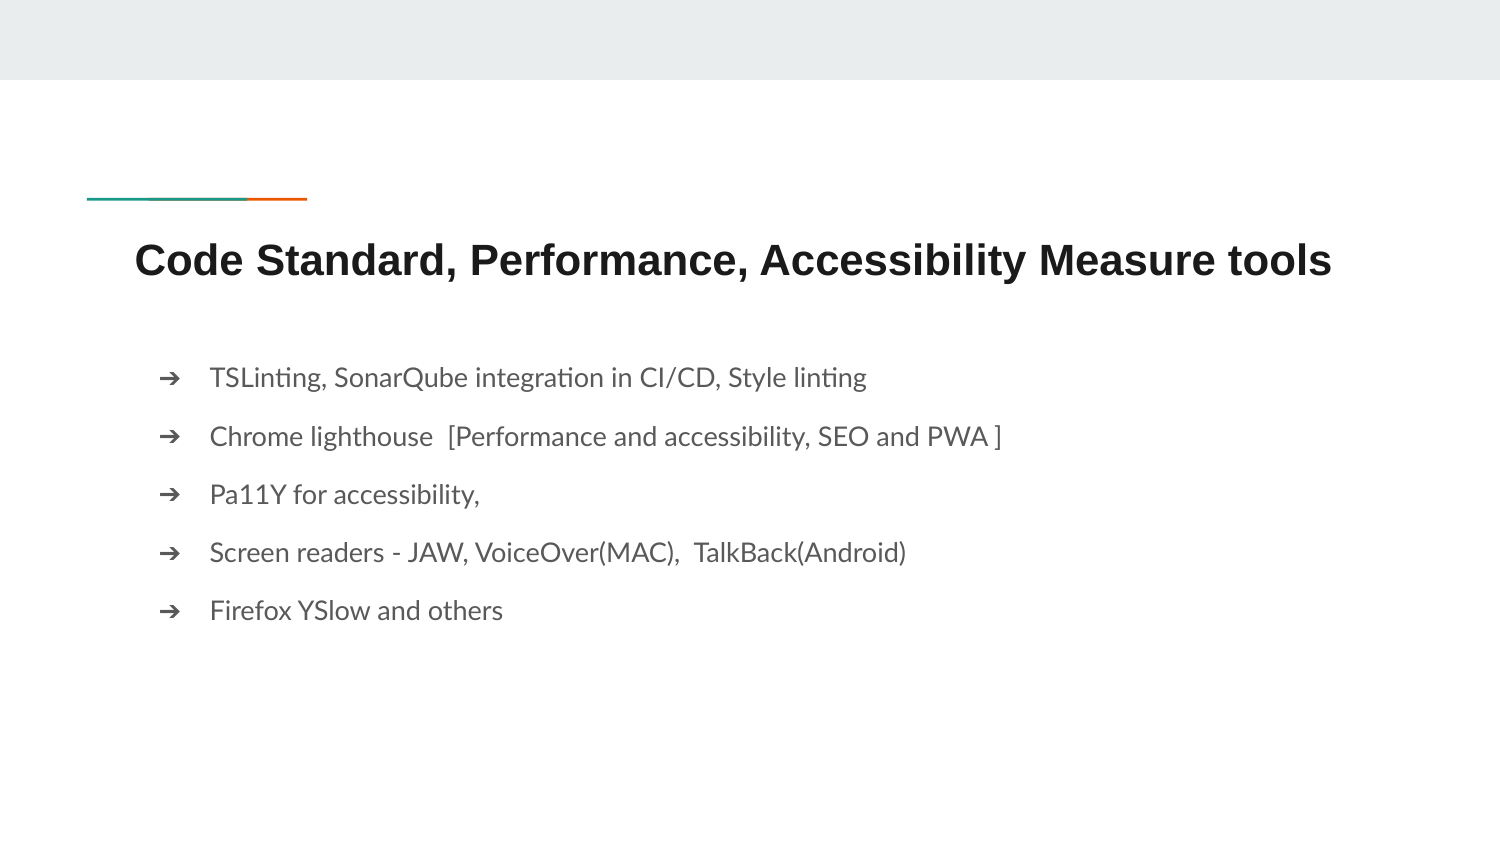

# Code Standard, Performance, Accessibility Measure tools
TSLinting, SonarQube integration in CI/CD, Style linting
Chrome lighthouse  [Performance and accessibility, SEO and PWA ]
Pa11Y for accessibility,
Screen readers - JAW, VoiceOver(MAC),  TalkBack(Android)
Firefox YSlow and others